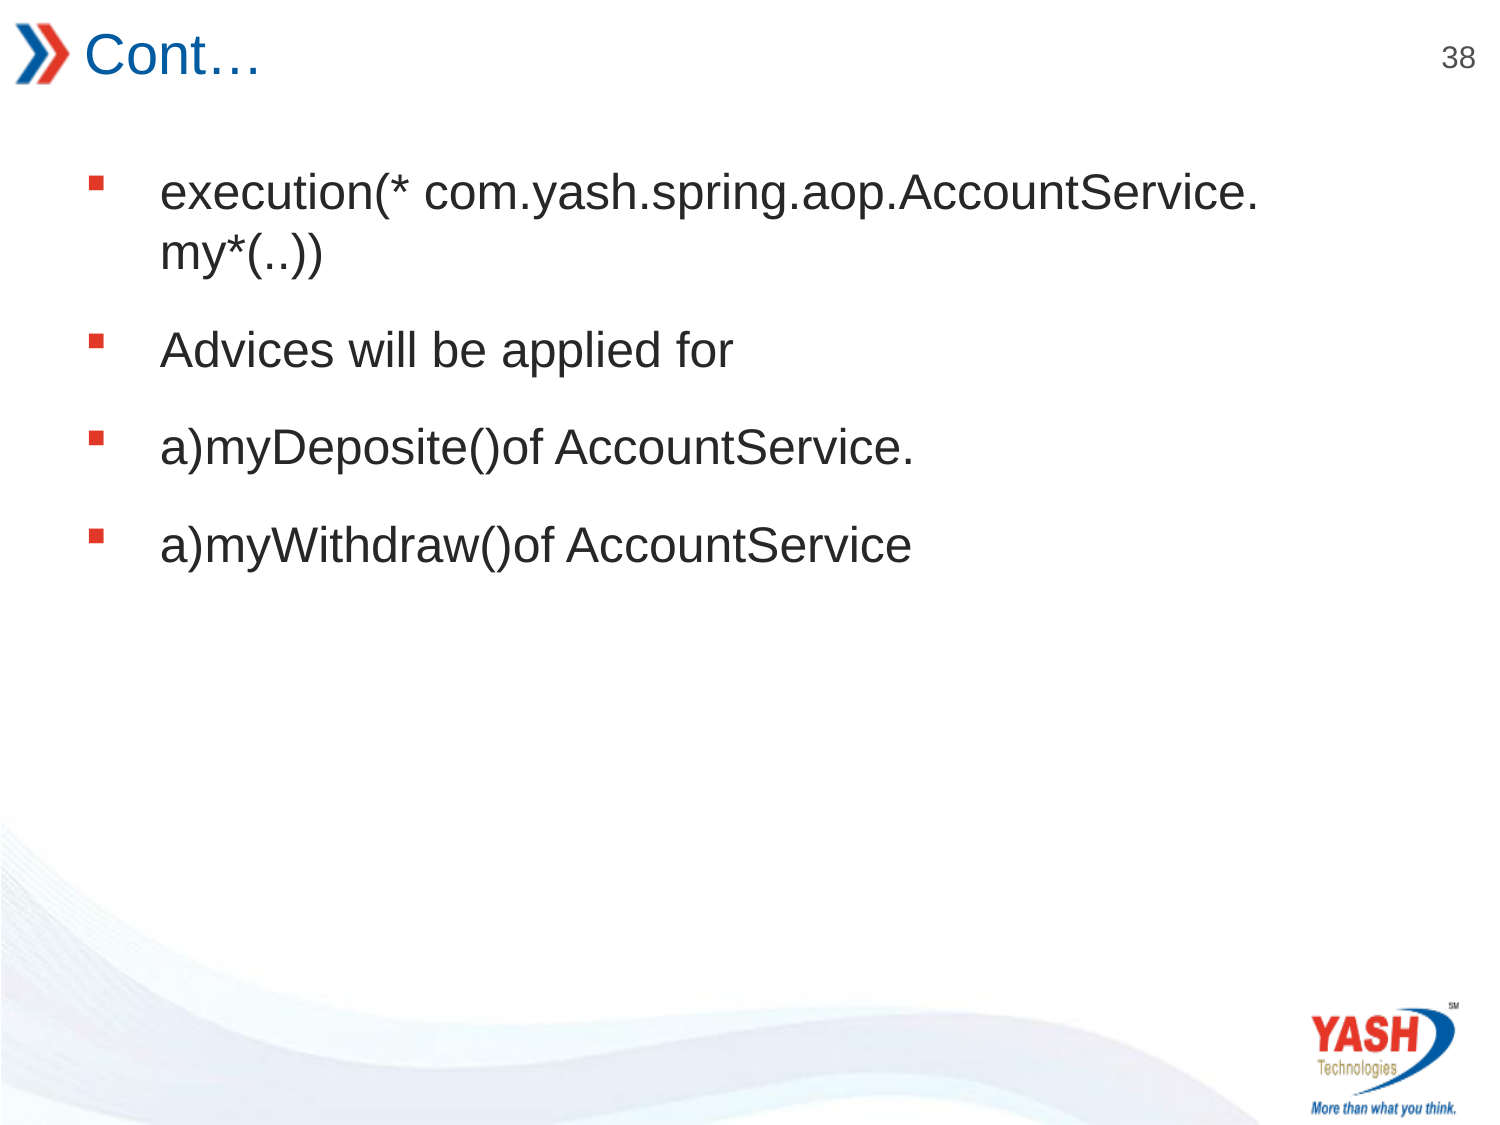

# Cont…
execution(* com.yash.spring.aop.AccountService. my*(..))
Advices will be applied for
a)myDeposite()of AccountService.
a)myWithdraw()of AccountService